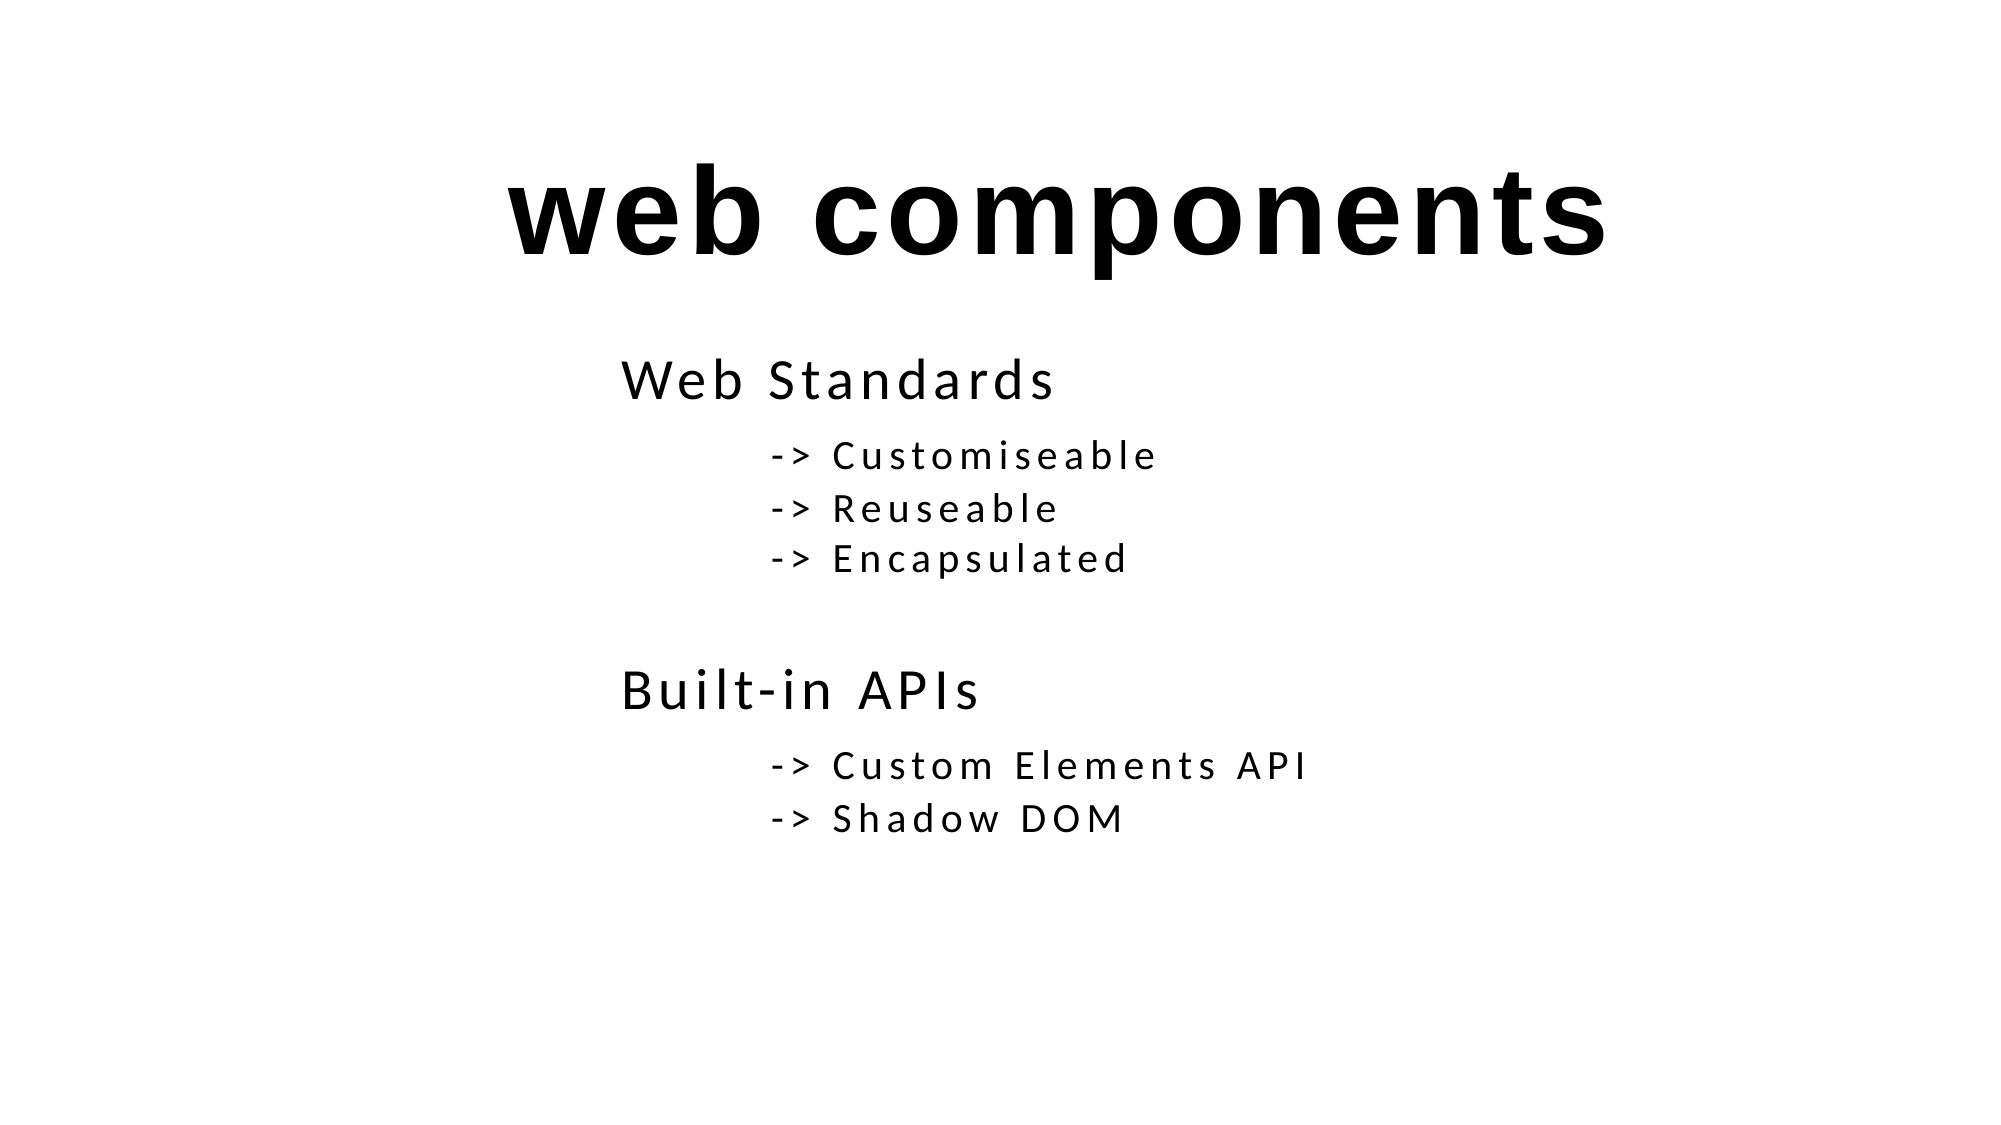

web components
Web Standards
	-> Customiseable
 	-> Reuseable
	-> Encapsulated

Built-in APIs
	-> Custom Elements API
	-> Shadow DOM